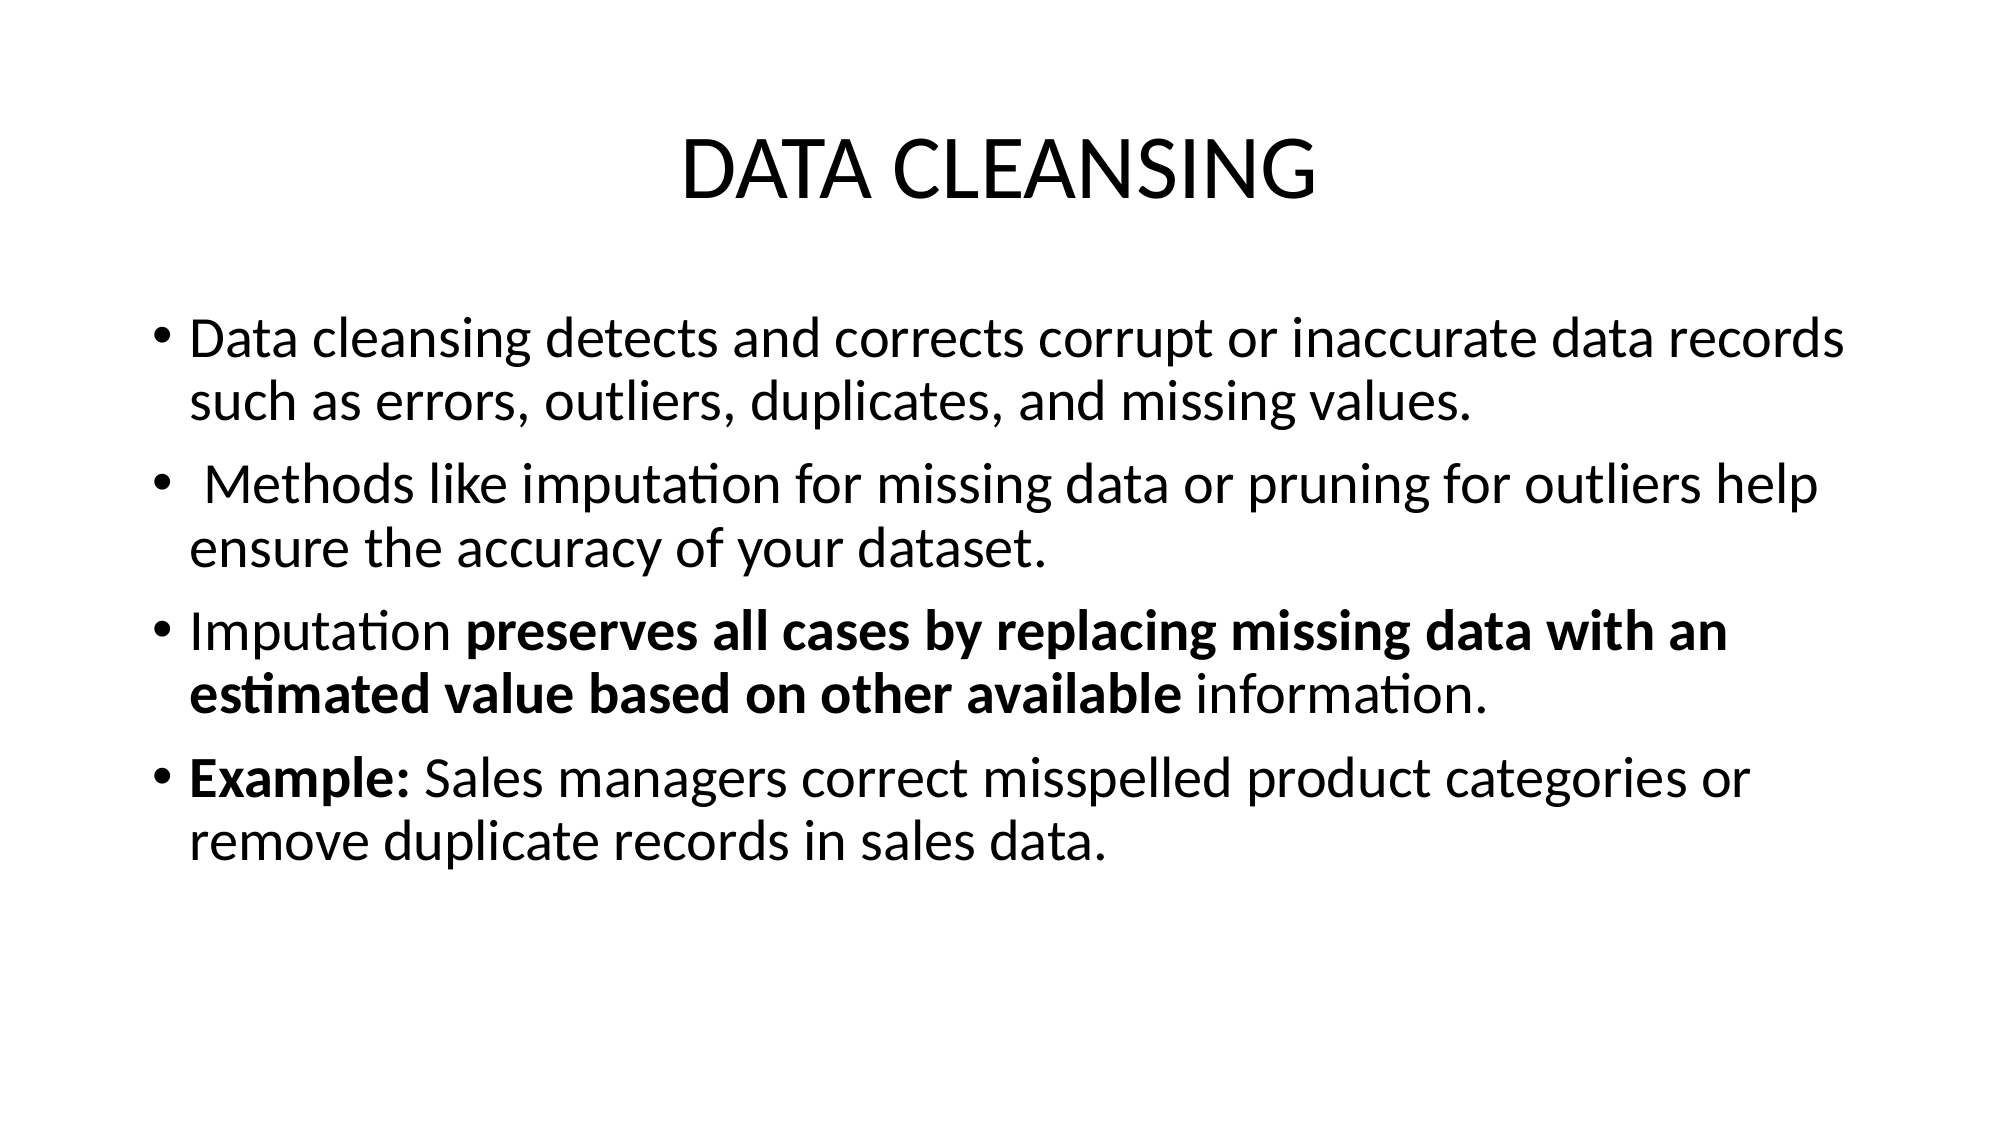

# DATA CLEANSING
Data cleansing detects and corrects corrupt or inaccurate data records such as errors, outliers, duplicates, and missing values.
 Methods like imputation for missing data or pruning for outliers help ensure the accuracy of your dataset.
Imputation preserves all cases by replacing missing data with an estimated value based on other available information.
Example: Sales managers correct misspelled product categories or remove duplicate records in sales data.